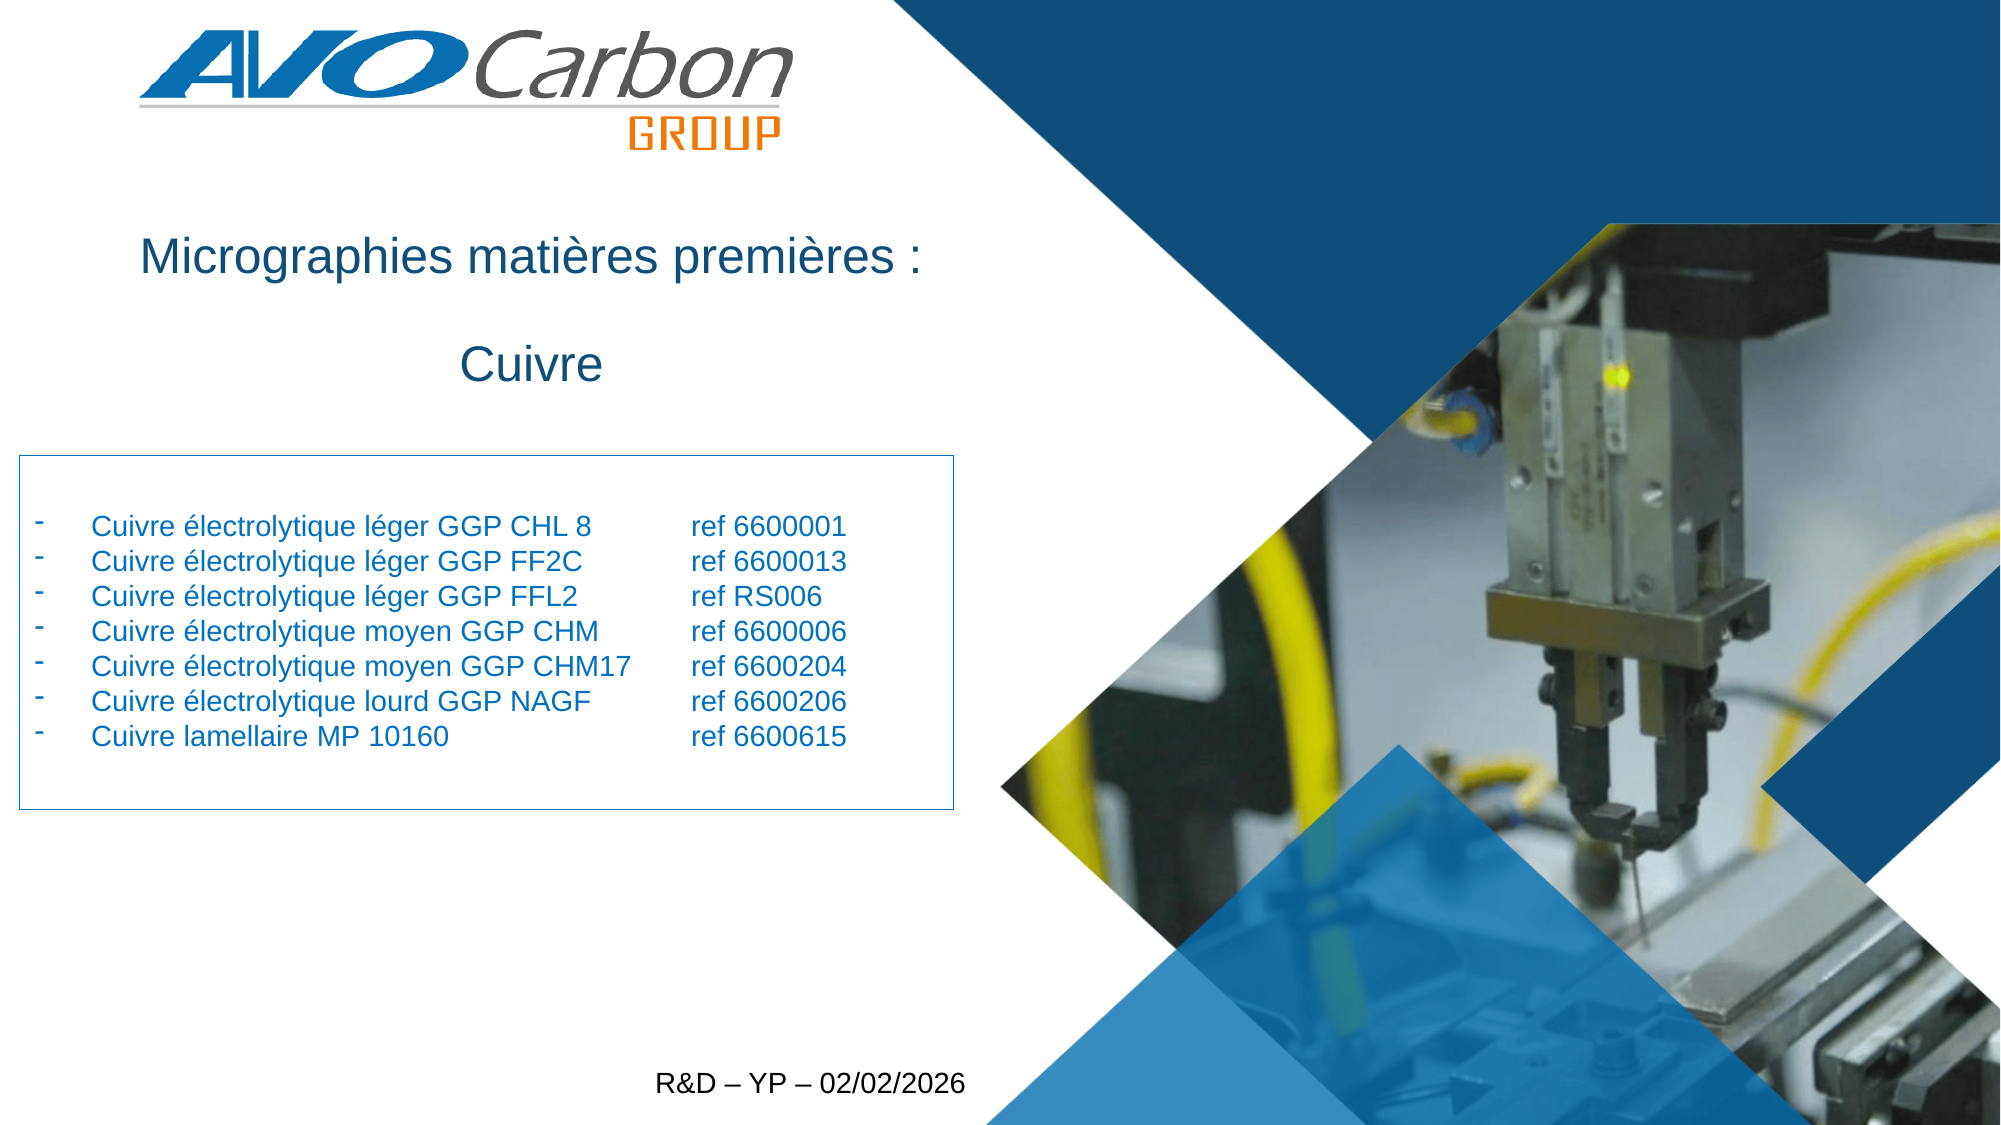

# Micrographies matières premières : Cuivre

Cuivre électrolytique léger GGP CHL 8	ref 6600001
Cuivre électrolytique léger GGP FF2C	ref 6600013
Cuivre électrolytique léger GGP FFL2 	ref RS006
Cuivre électrolytique moyen GGP CHM	ref 6600006
Cuivre électrolytique moyen GGP CHM17	ref 6600204
Cuivre électrolytique lourd GGP NAGF	ref 6600206
Cuivre lamellaire MP 10160		ref 6600615

R&D – YP – 02/02/2026